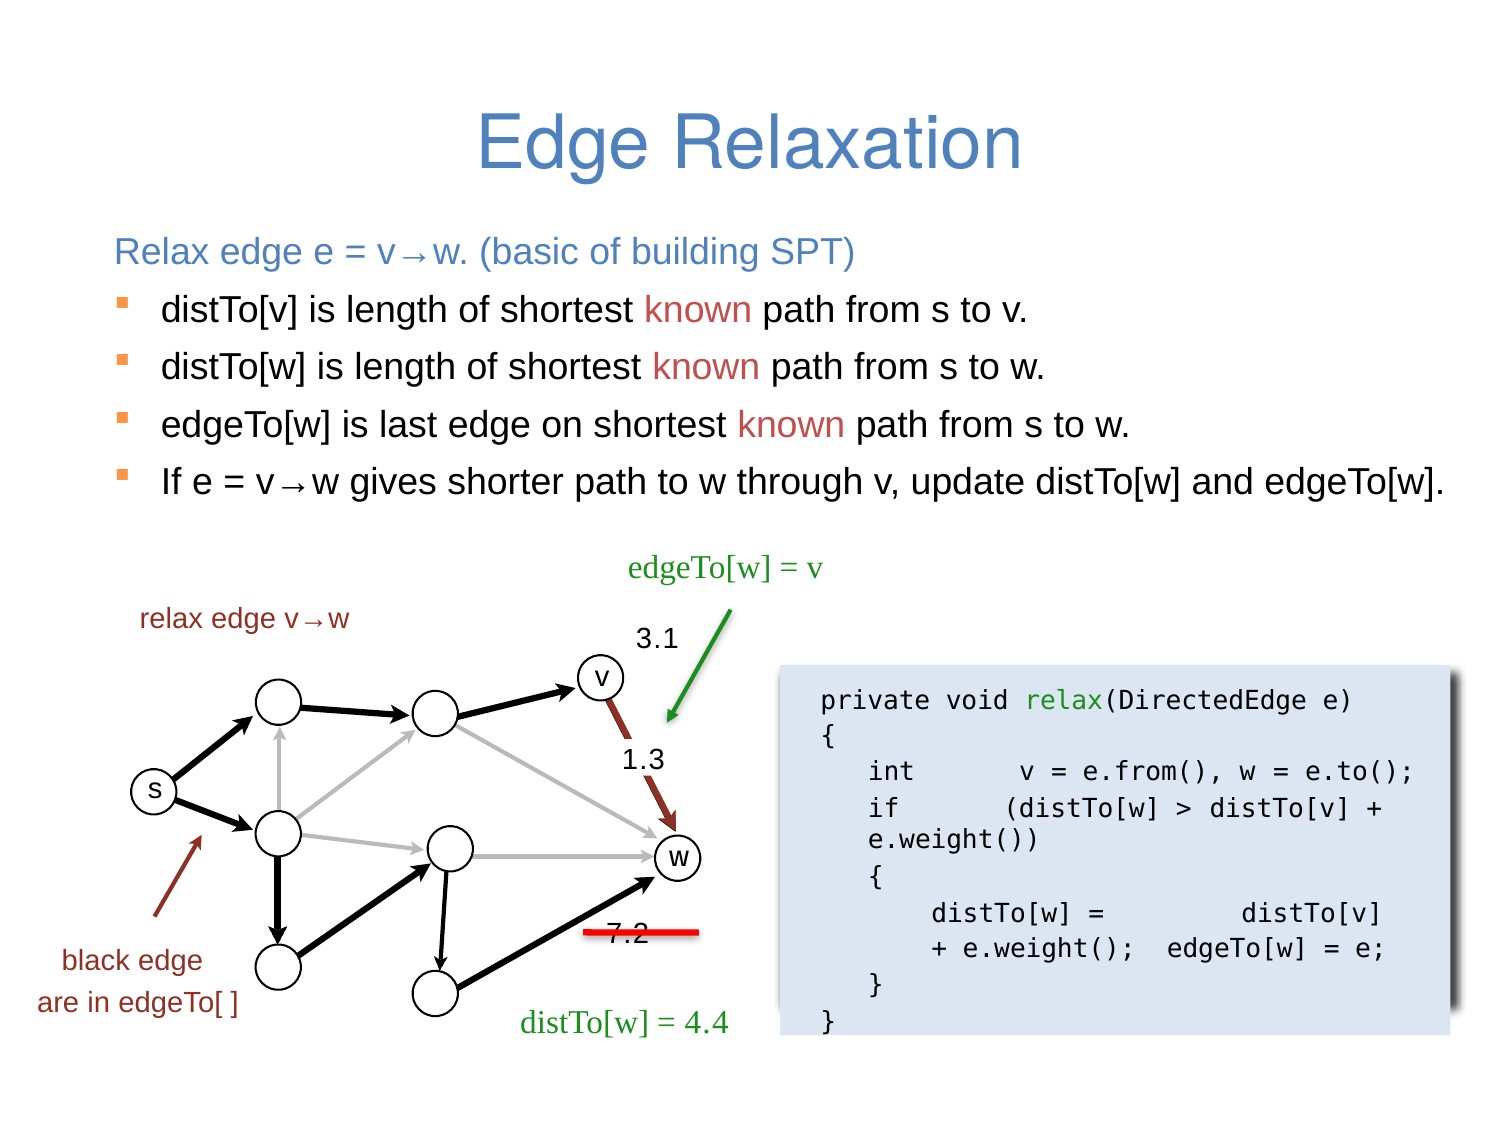

# Edge Relaxation
Relax edge e = v→w. (basic of building SPT)
distTo[v] is length of shortest known path from s to v.
distTo[w] is length of shortest known path from s to w.
edgeTo[w] is last edge on shortest known path from s to w.
If e = v→w gives shorter path to w through v, update distTo[w] and edgeTo[w].
edgeTo[w] = v
relax edge v→w
3.1

v

private void relax(DirectedEdge e)
{
int	v	=	e.from(), w	=	e.to();
if	(distTo[w] >	distTo[v] + e.weight())
{
distTo[w] =	distTo[v] + e.weight();  edgeTo[w] = e;
}
}

1.3
s

w

 7.2

black edge are in edgeTo[ ]

distTo[w] = 4.4